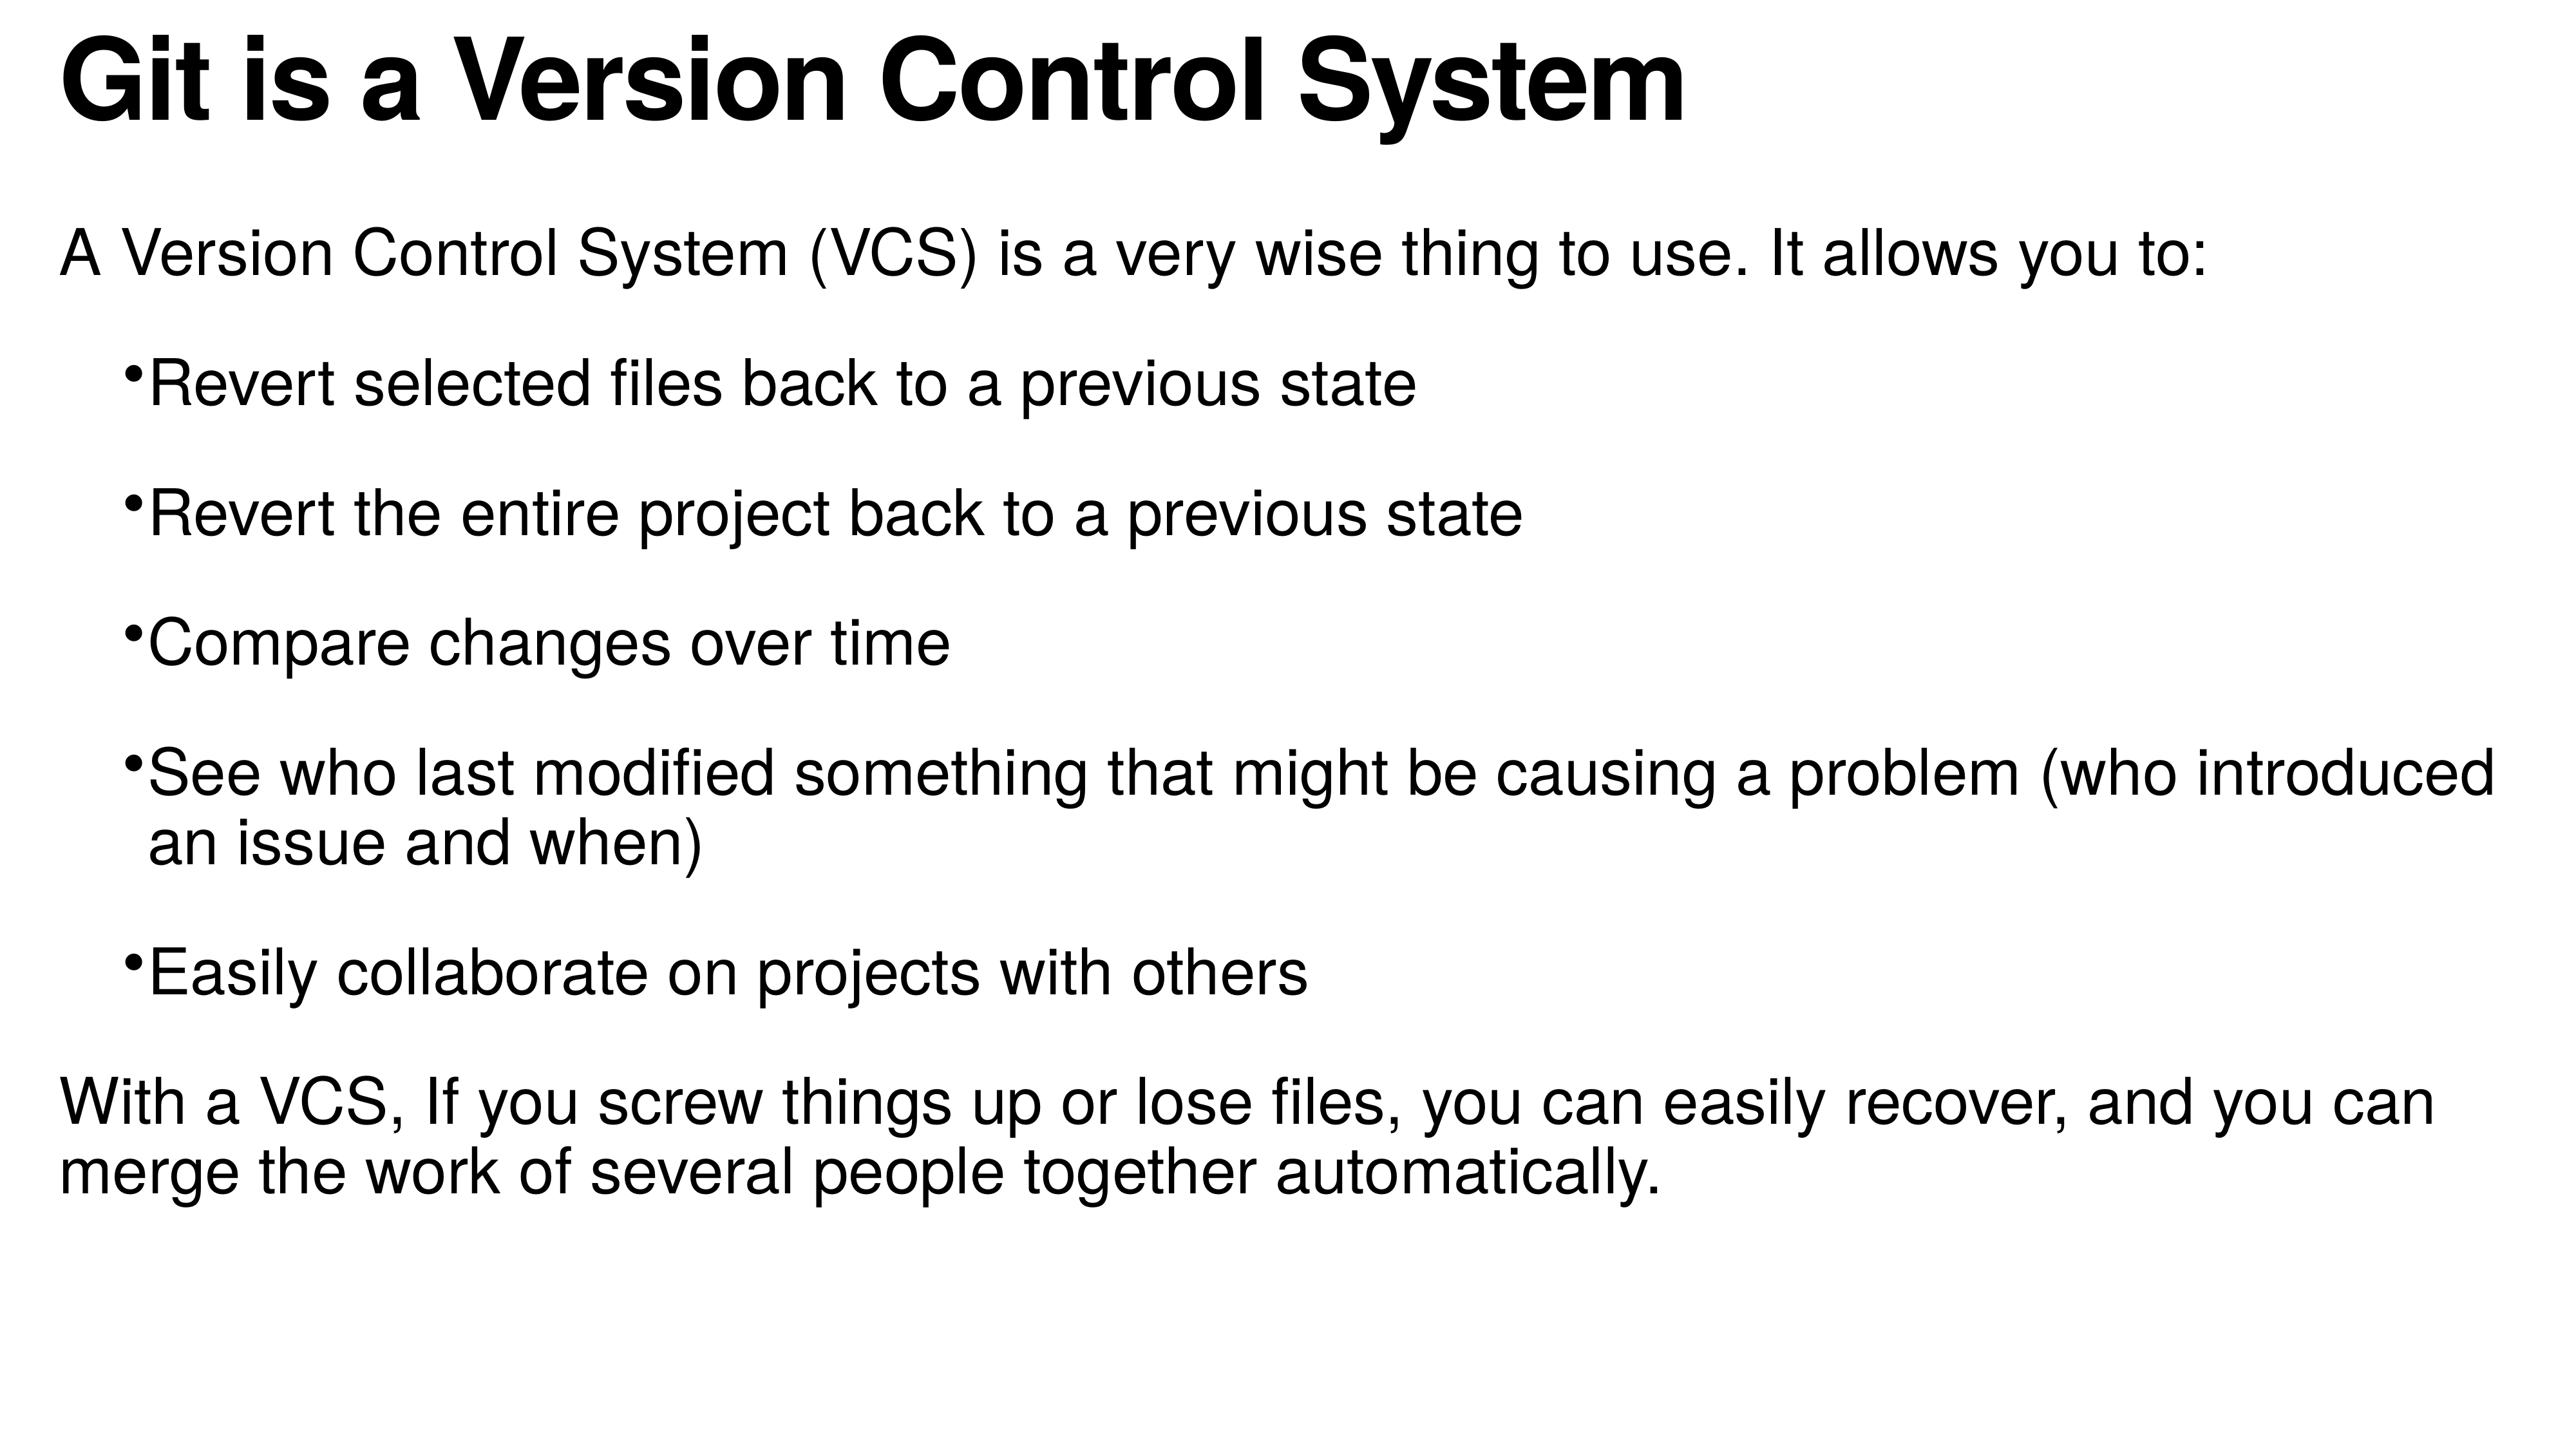

# Git is a Version Control System
A Version Control System (VCS) is a very wise thing to use. It allows you to:
Revert selected files back to a previous state
Revert the entire project back to a previous state
Compare changes over time
See who last modified something that might be causing a problem (who introduced an issue and when)
Easily collaborate on projects with others
With a VCS, If you screw things up or lose files, you can easily recover, and you can merge the work of several people together automatically.